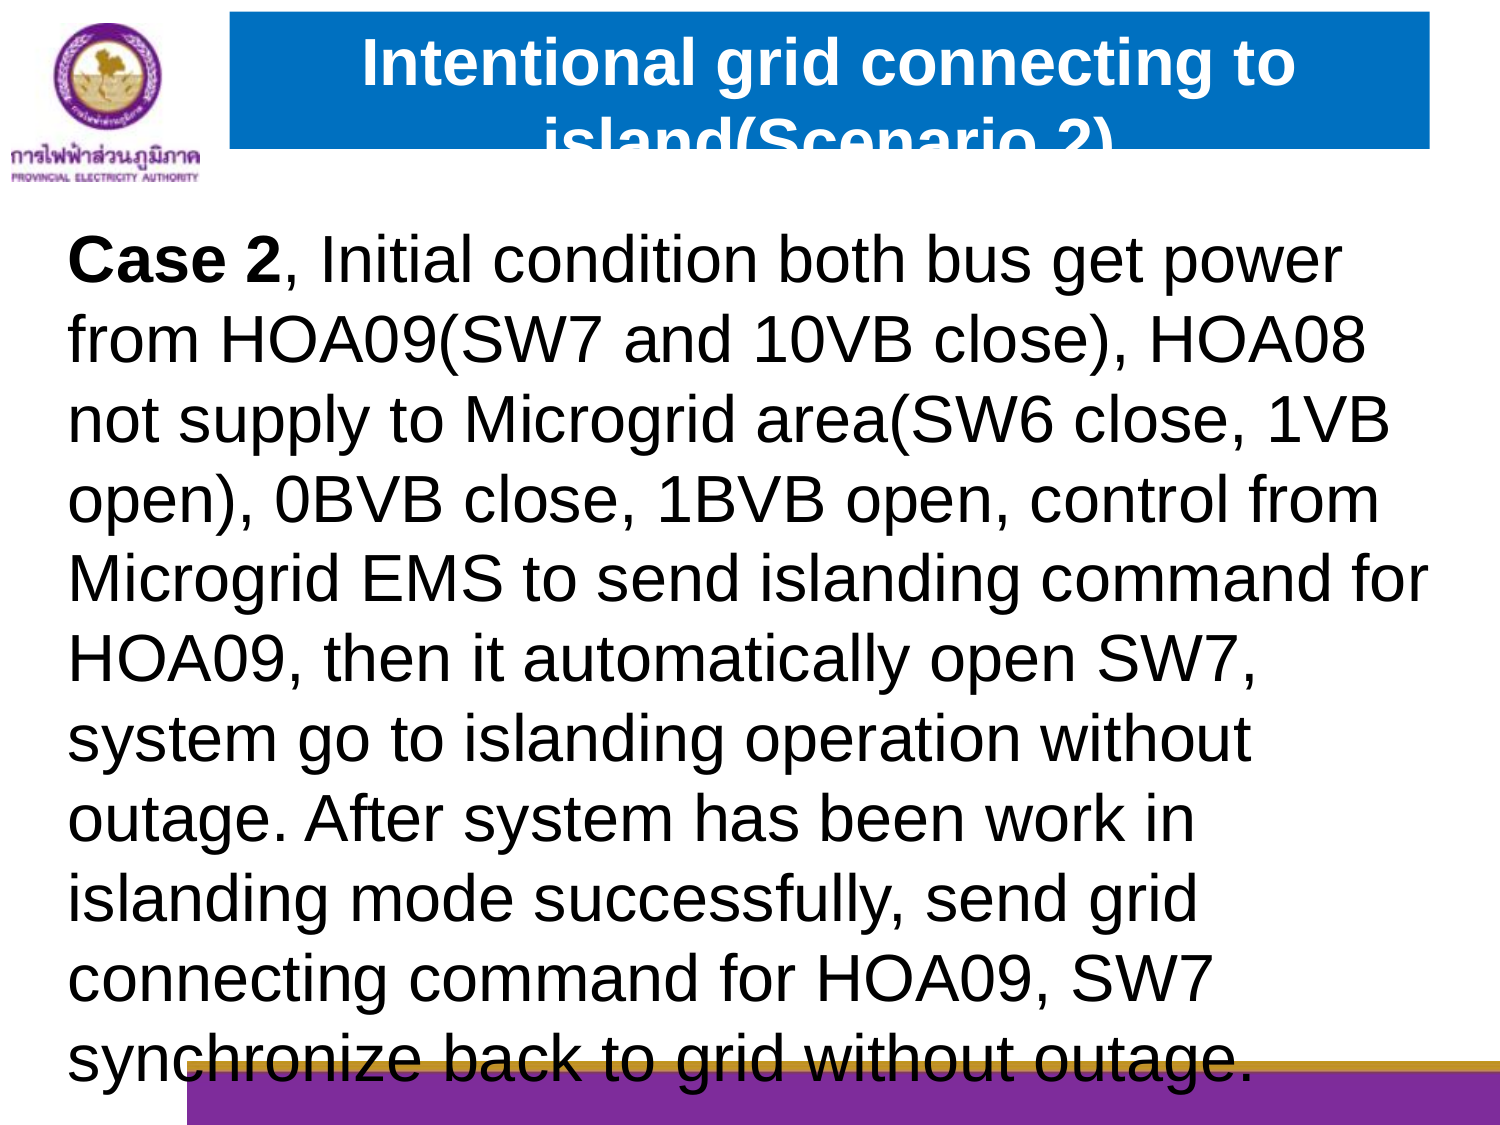

Intentional grid connecting to island(Scenario 2)
Case 2, Initial condition both bus get power from HOA09(SW7 and 10VB close), HOA08 not supply to Microgrid area(SW6 close, 1VB open), 0BVB close, 1BVB open, control from Microgrid EMS to send islanding command for HOA09, then it automatically open SW7, system go to islanding operation without outage. After system has been work in islanding mode successfully, send grid connecting command for HOA09, SW7 synchronize back to grid without outage.